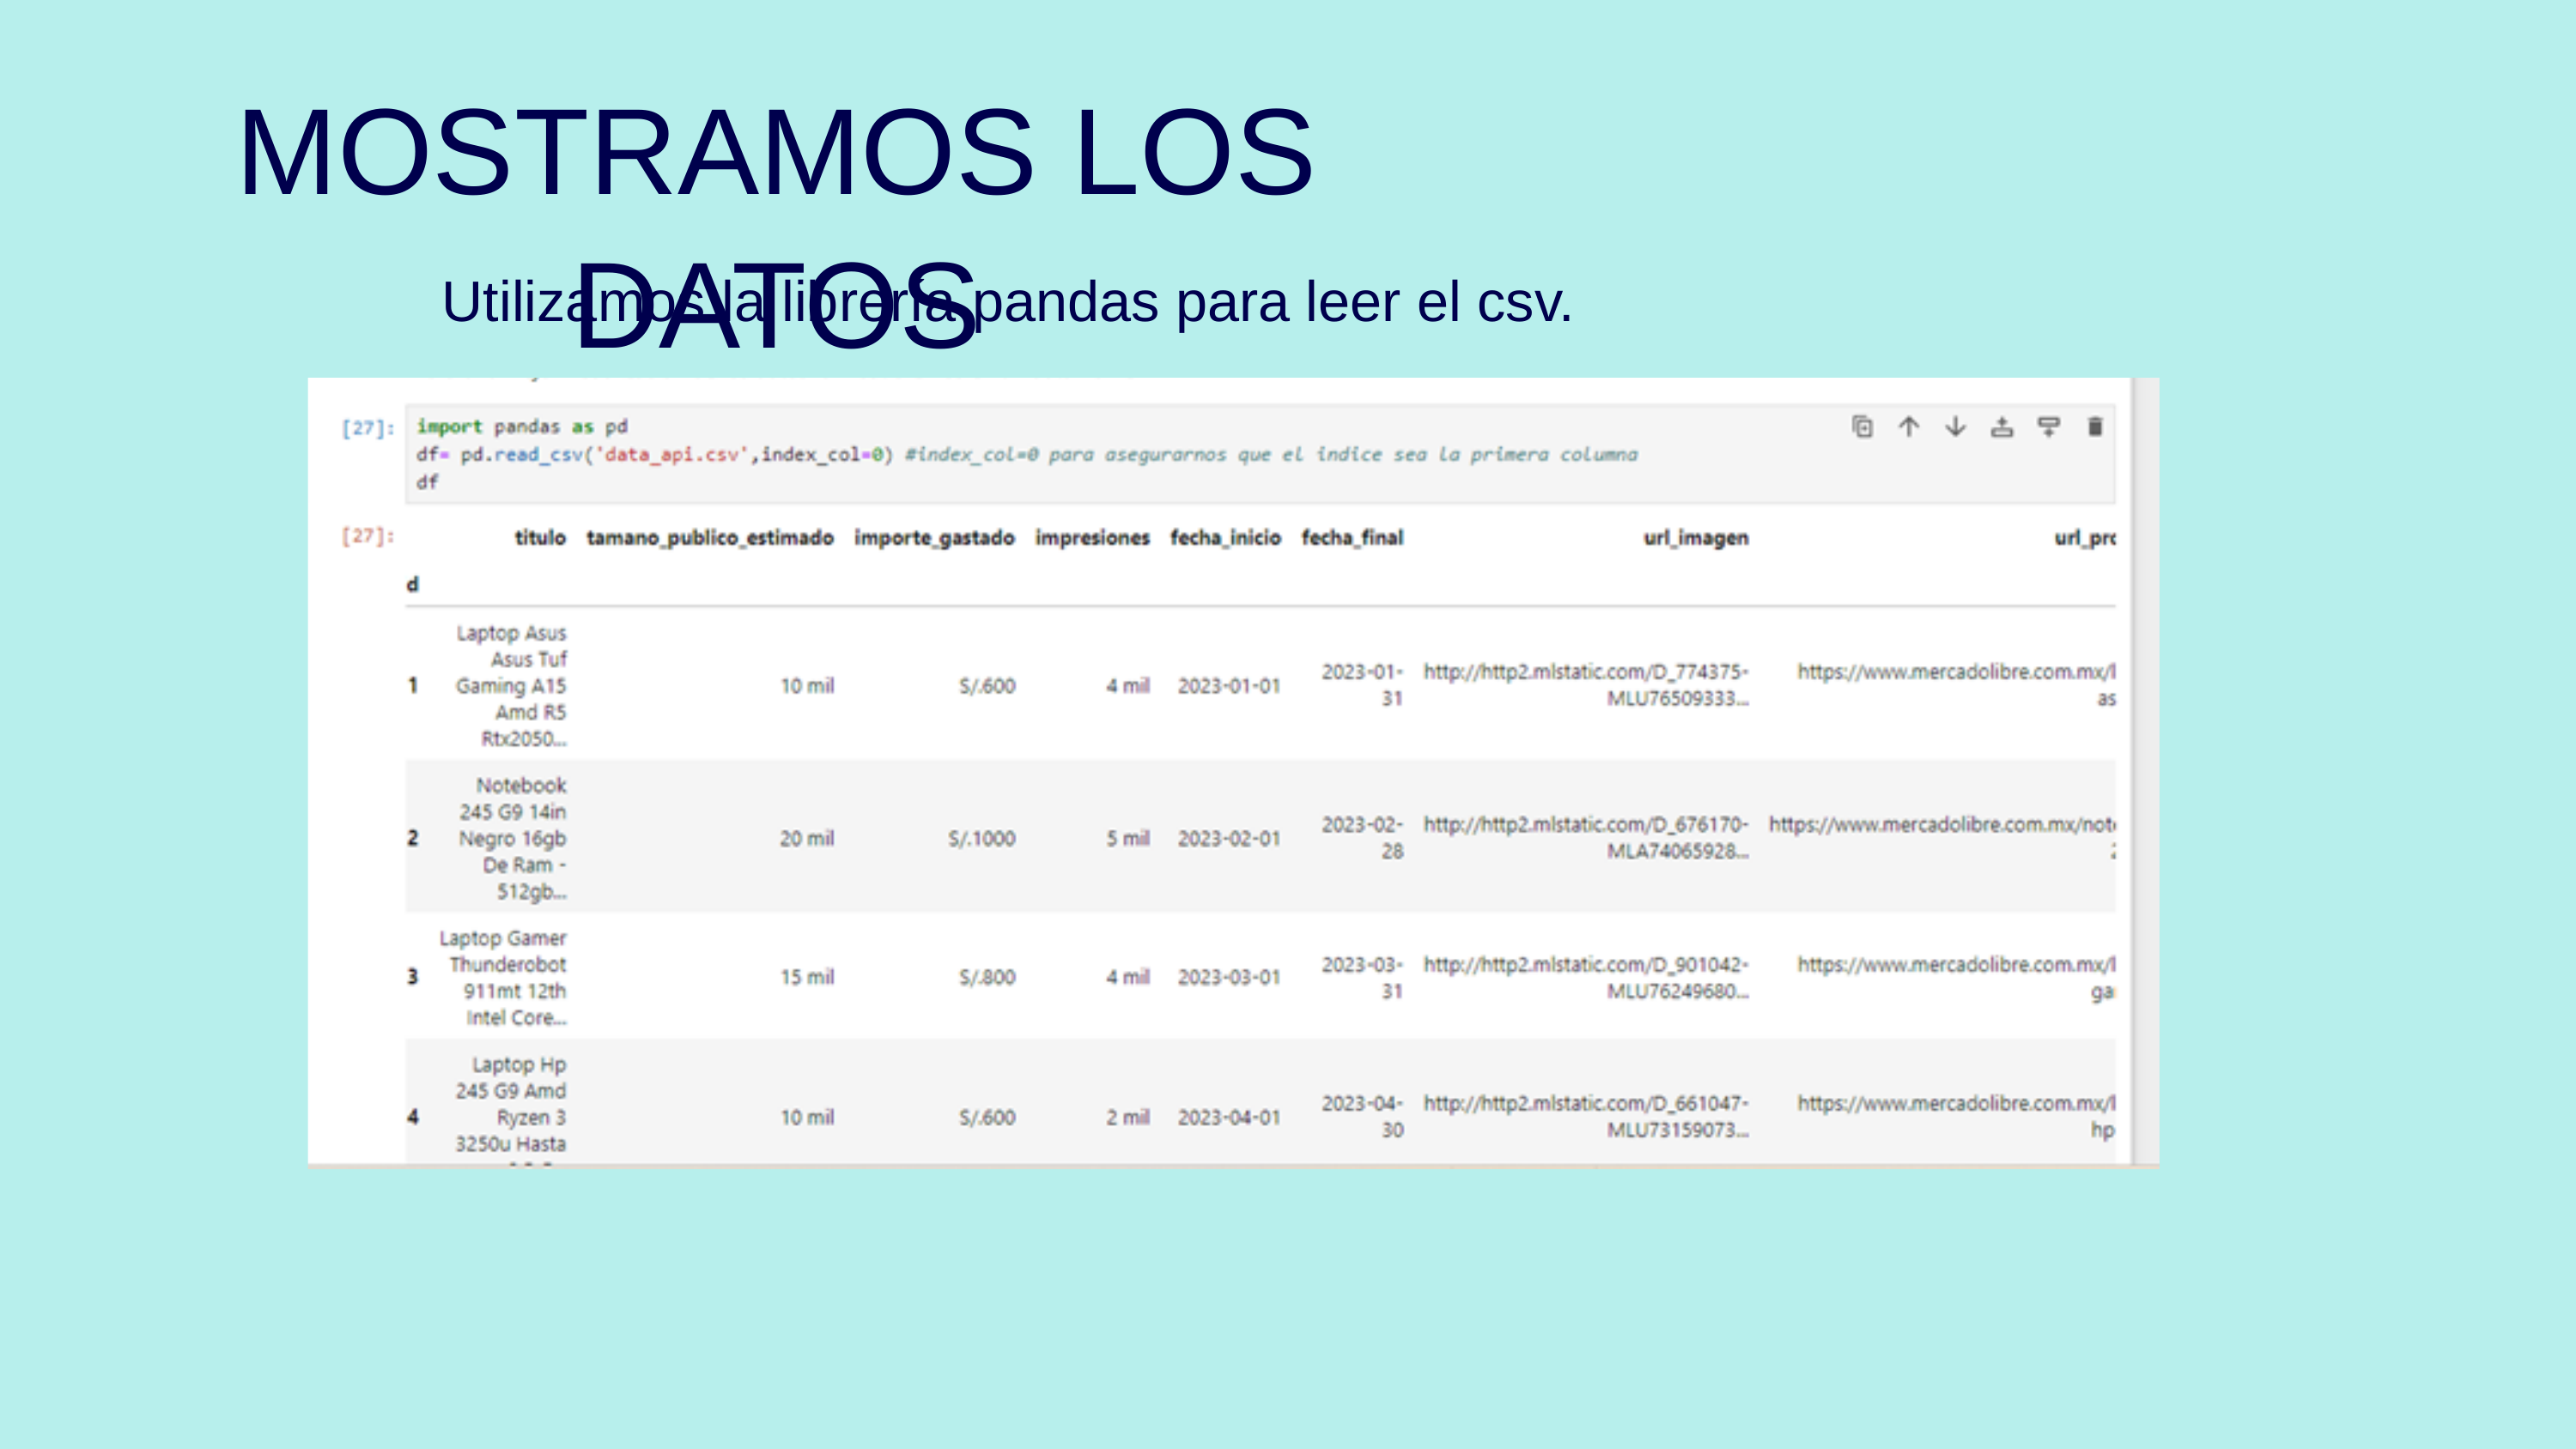

MOSTRAMOS LOS DATOS
Utilizamos la librería pandas para leer el csv.